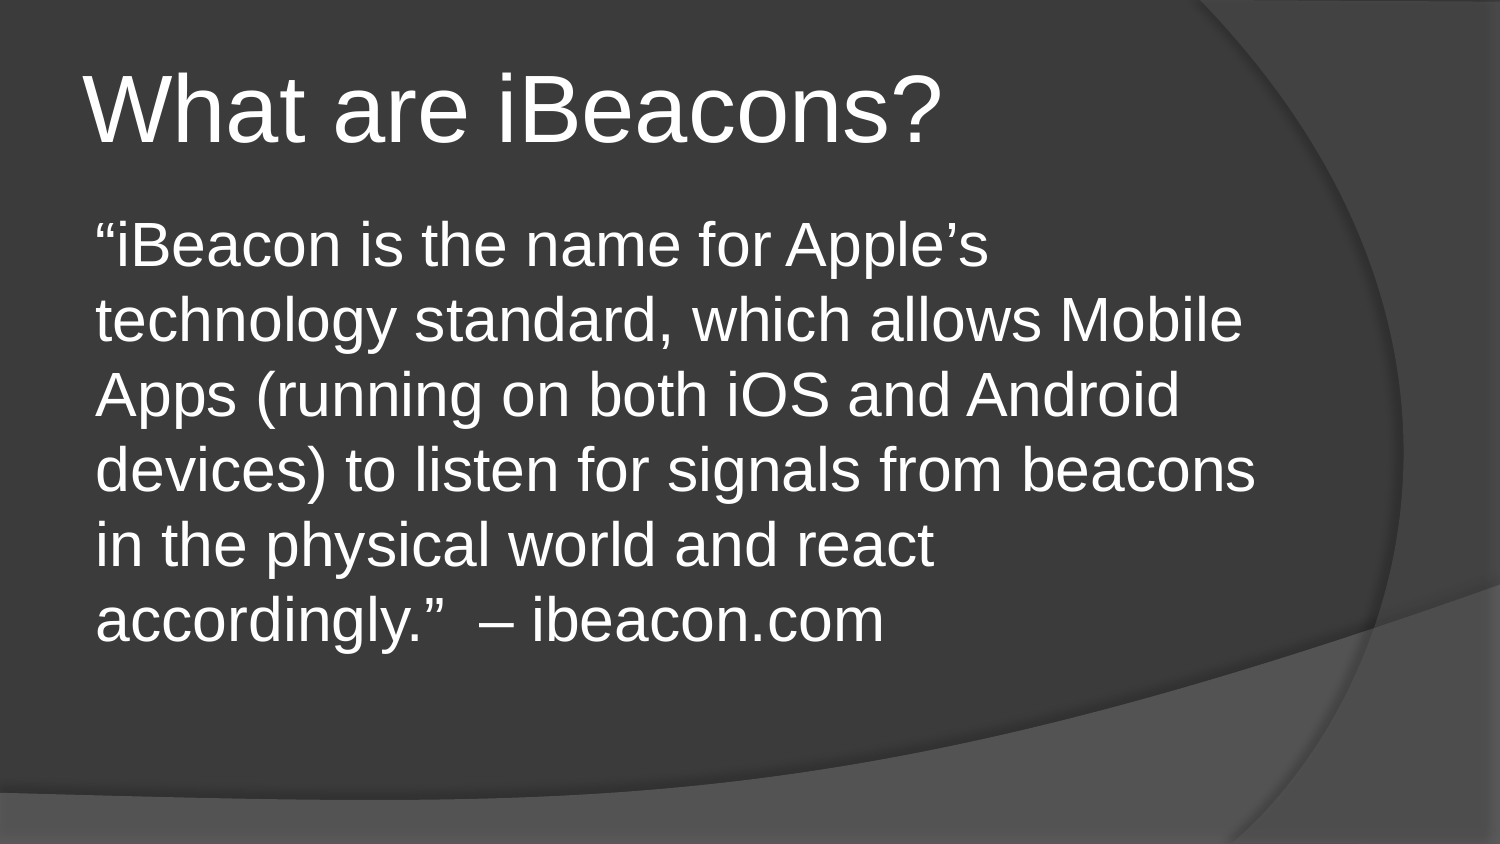

# What are iBeacons?
“iBeacon is the name for Apple’s technology standard, which allows Mobile Apps (running on both iOS and Android devices) to listen for signals from beacons in the physical world and react accordingly.”  – ibeacon.com